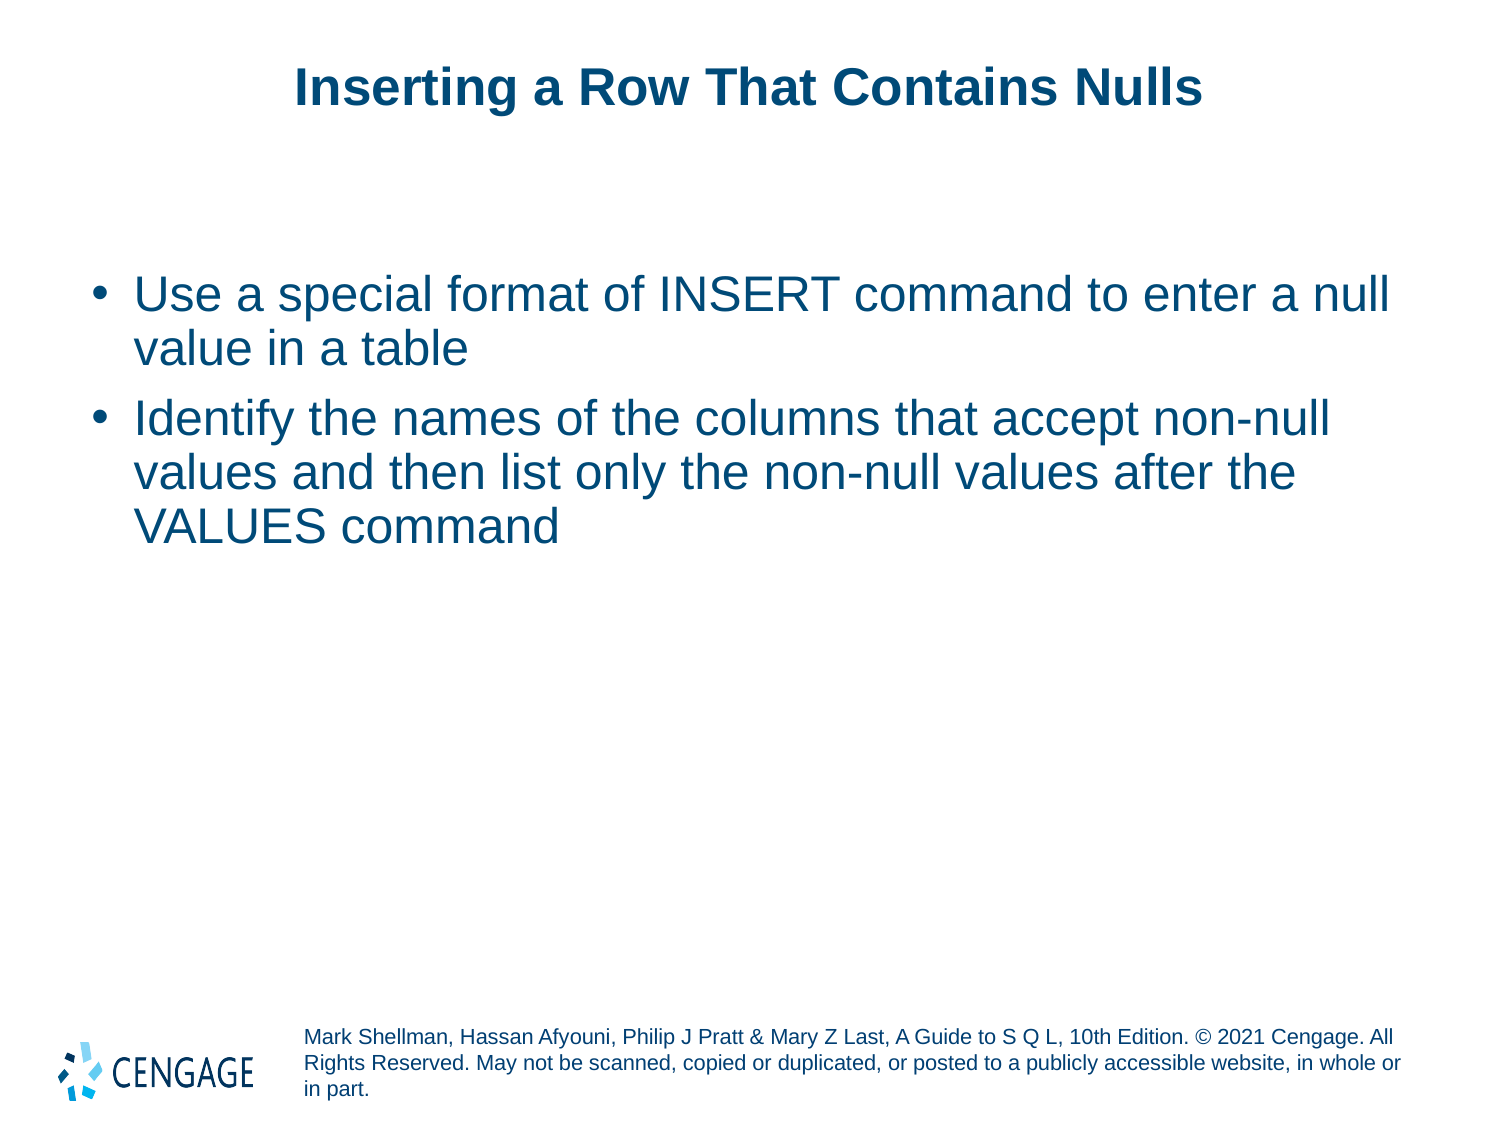

# Inserting a Row That Contains Nulls
Use a special format of INSERT command to enter a null value in a table
Identify the names of the columns that accept non-null values and then list only the non-null values after the VALUES command